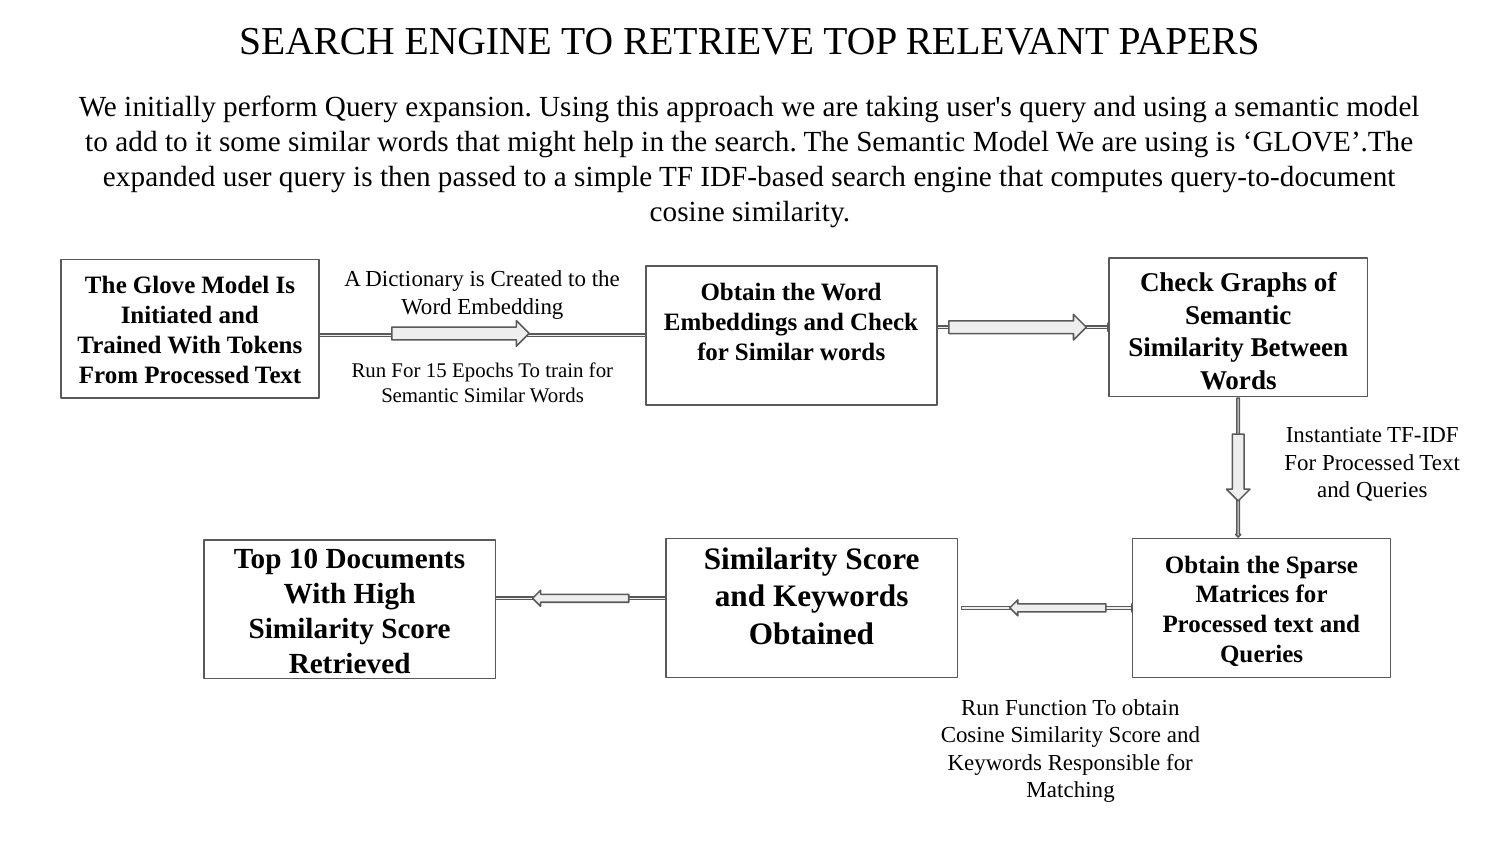

# SEARCH ENGINE TO RETRIEVE TOP RELEVANT PAPERS
We initially perform Query expansion. Using this approach we are taking user's query and using a semantic model to add to it some similar words that might help in the search. The Semantic Model We are using is ‘GLOVE’.The expanded user query is then passed to a simple TF IDF-based search engine that computes query-to-document cosine similarity.
A Dictionary is Created to the Word Embedding

Check Graphs of Semantic Similarity Between Words

The Glove Model Is Initiated and Trained With Tokens From Processed Text

Obtain the Word Embeddings and Check for Similar words

Run For 15 Epochs To train for Semantic Similar Words

Instantiate TF-IDF For Processed Text and Queries

Obtain the Sparse Matrices for Processed text and Queries

Similarity Score and Keywords Obtained

Top 10 Documents With High Similarity Score Retrieved

Run Function To obtain Cosine Similarity Score and Keywords Responsible for Matching